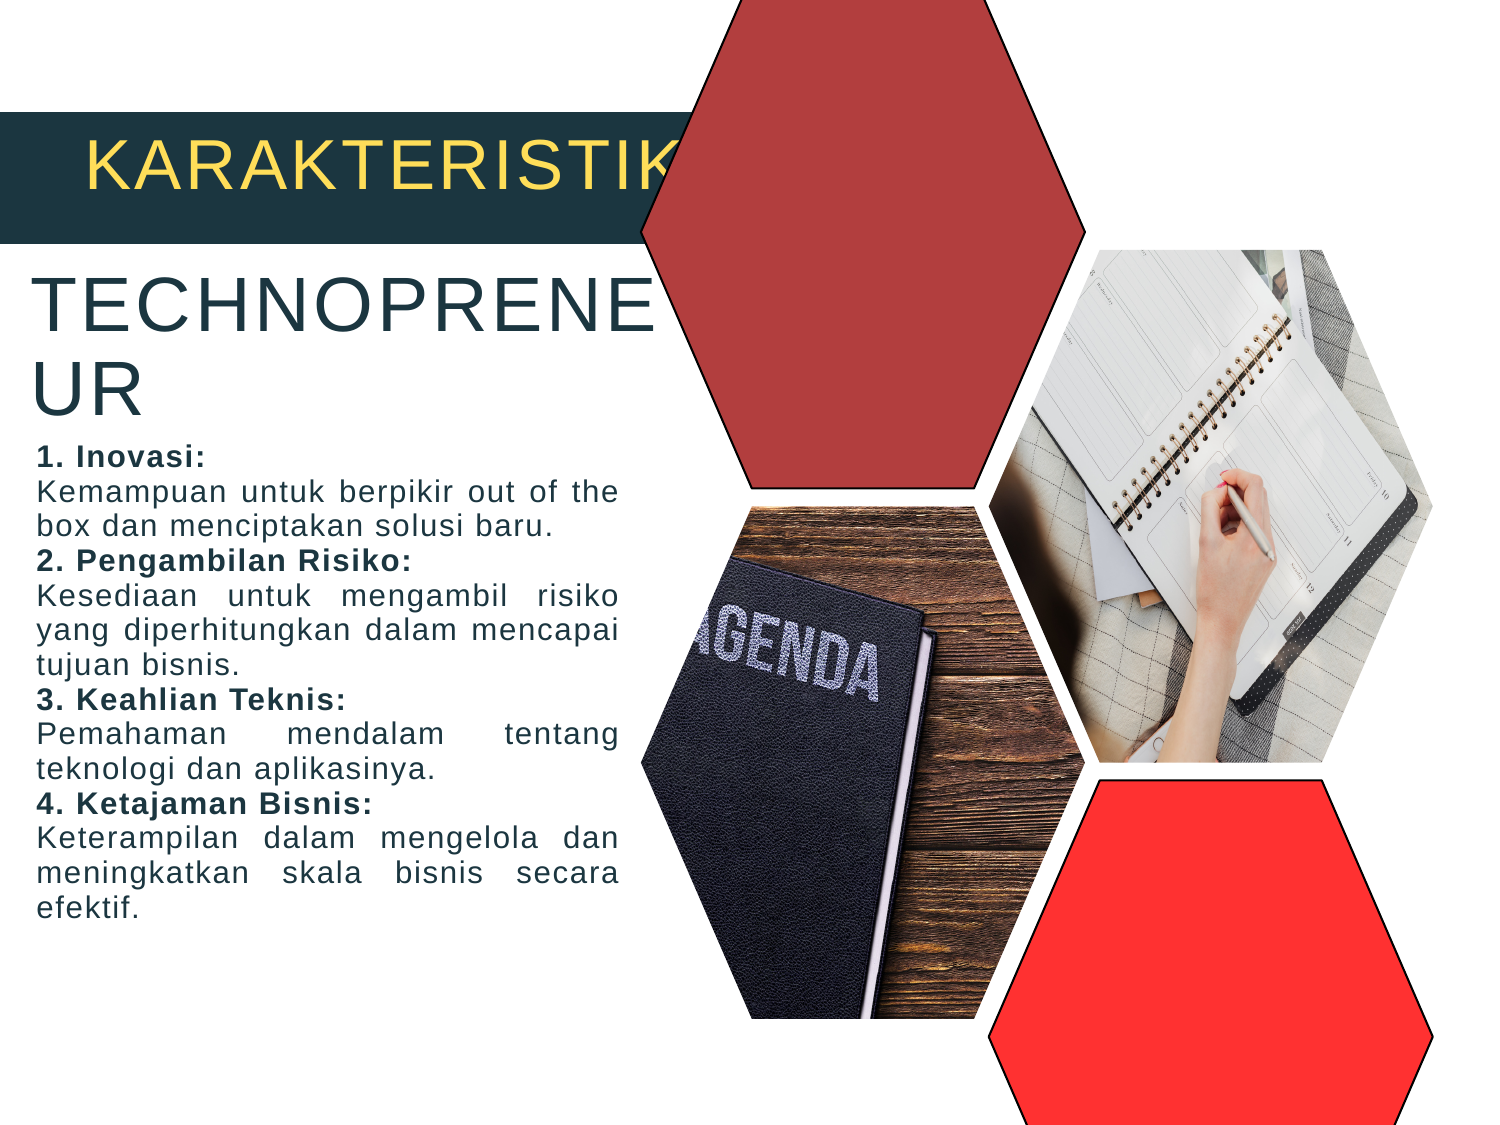

KARAKTERISTIK

TECHNOPRENEUR
1. Inovasi:
Kemampuan untuk berpikir out of the box dan menciptakan solusi baru.
2. Pengambilan Risiko:
Kesediaan untuk mengambil risiko yang diperhitungkan dalam mencapai tujuan bisnis.
3. Keahlian Teknis:
Pemahaman mendalam tentang teknologi dan aplikasinya.
4. Ketajaman Bisnis:
Keterampilan dalam mengelola dan meningkatkan skala bisnis secara efektif.